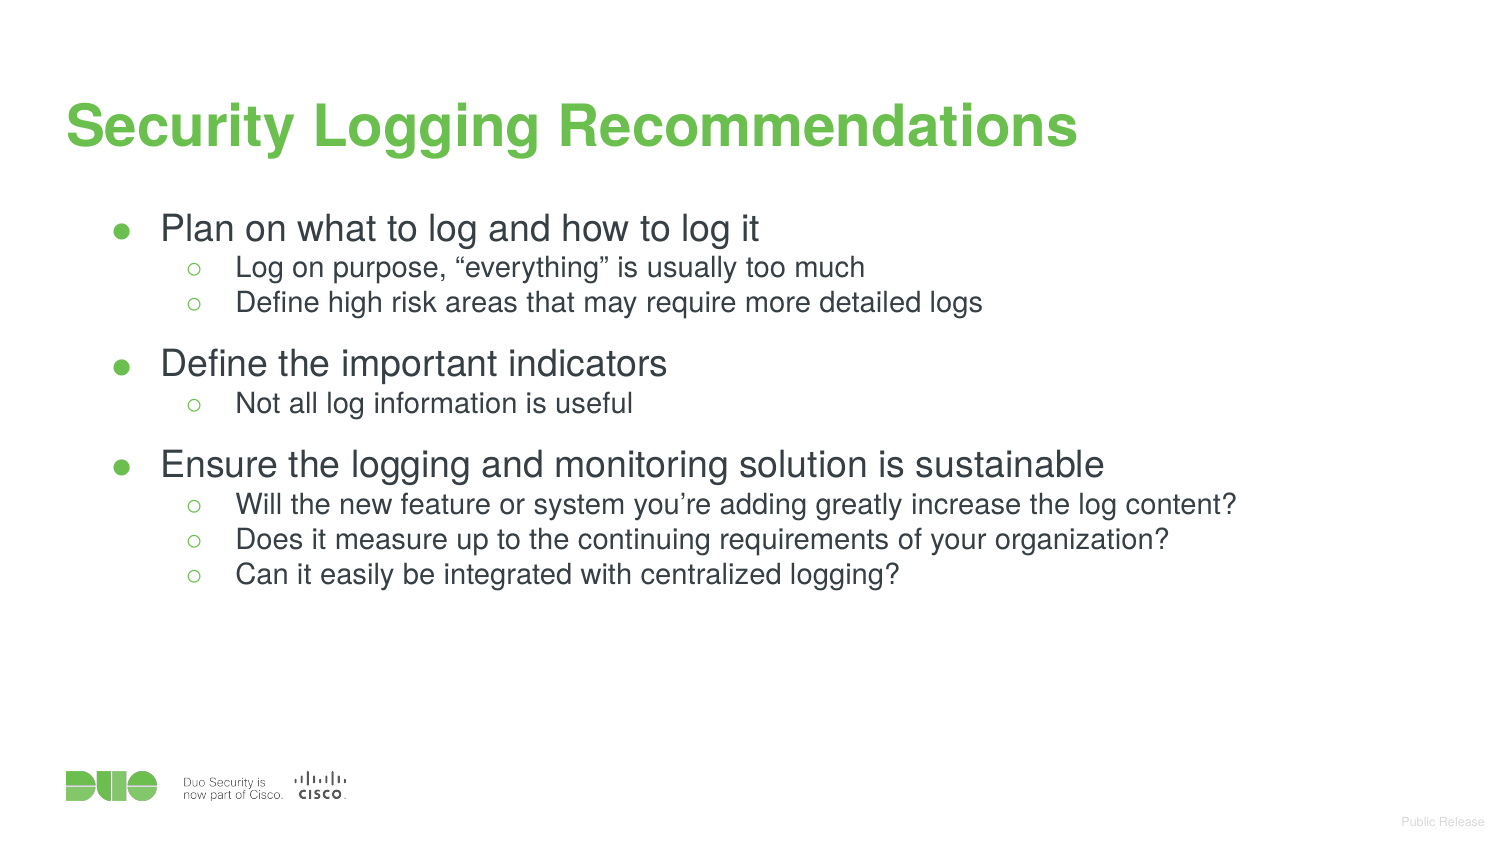

# Security Logging Recommendations
Plan on what to log and how to log it
Log on purpose, “everything” is usually too much
Define high risk areas that may require more detailed logs
Define the important indicators
Not all log information is useful
Ensure the logging and monitoring solution is sustainable
Will the new feature or system you’re adding greatly increase the log content?
Does it measure up to the continuing requirements of your organization?
Can it easily be integrated with centralized logging?